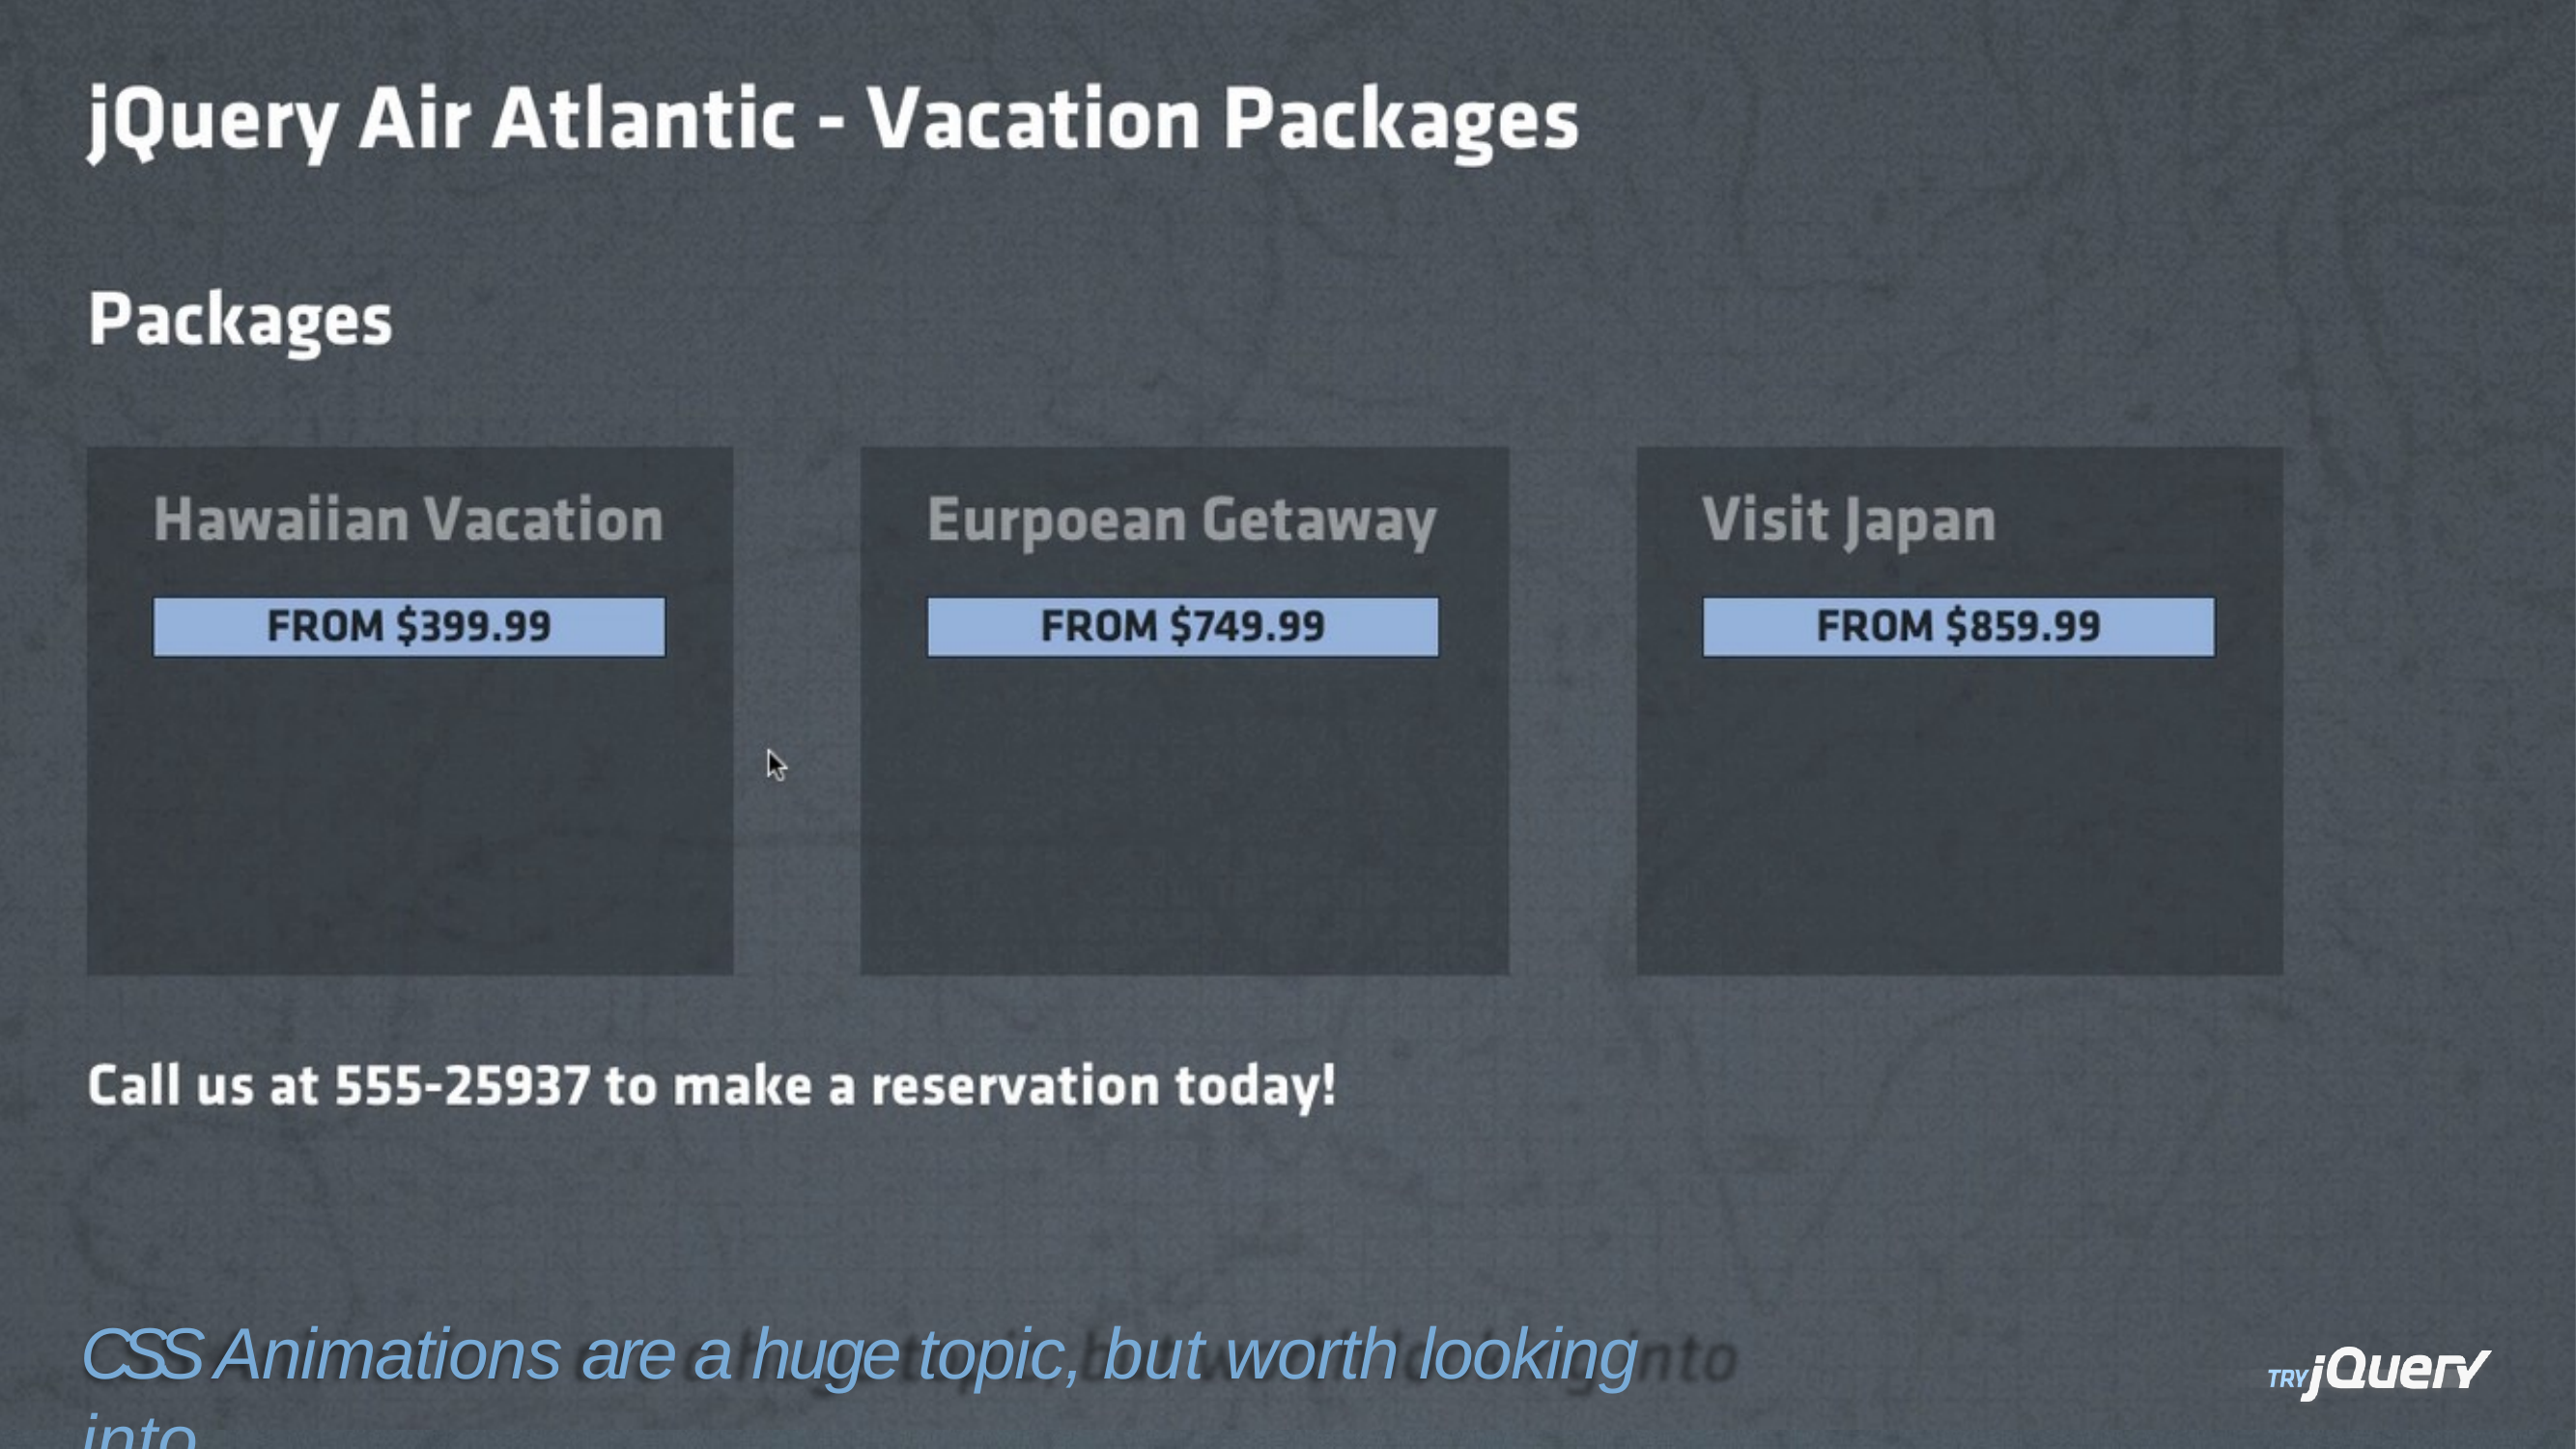

CSS Animations are a huge topic, but worth looking into